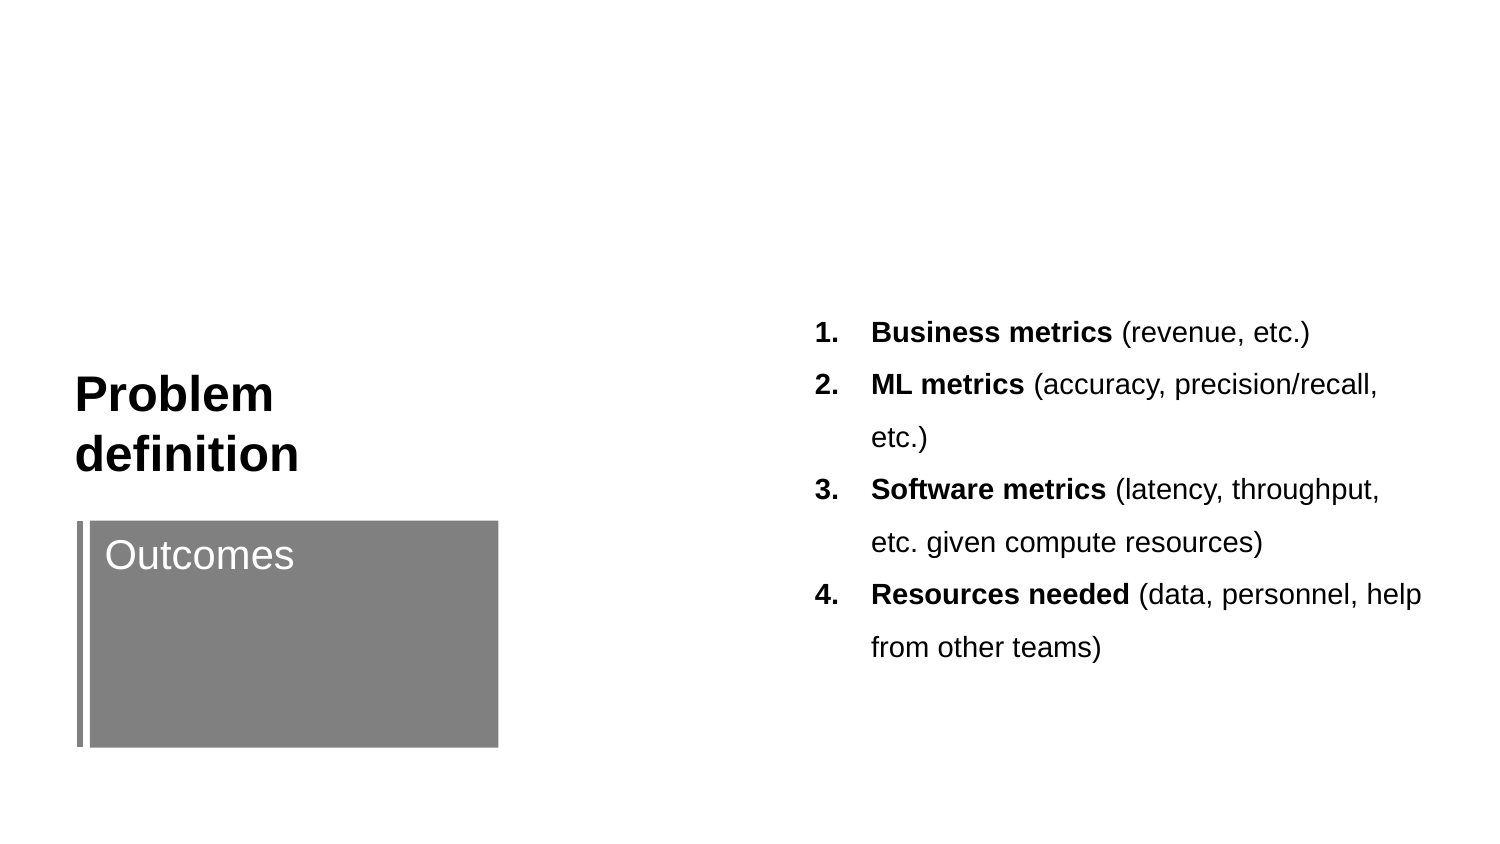

Business metrics (revenue, etc.)
ML metrics (accuracy, precision/recall, etc.)
Software metrics (latency, throughput, etc. given compute resources)
Resources needed (data, personnel, help from other teams)
Problem definition
Outcomes